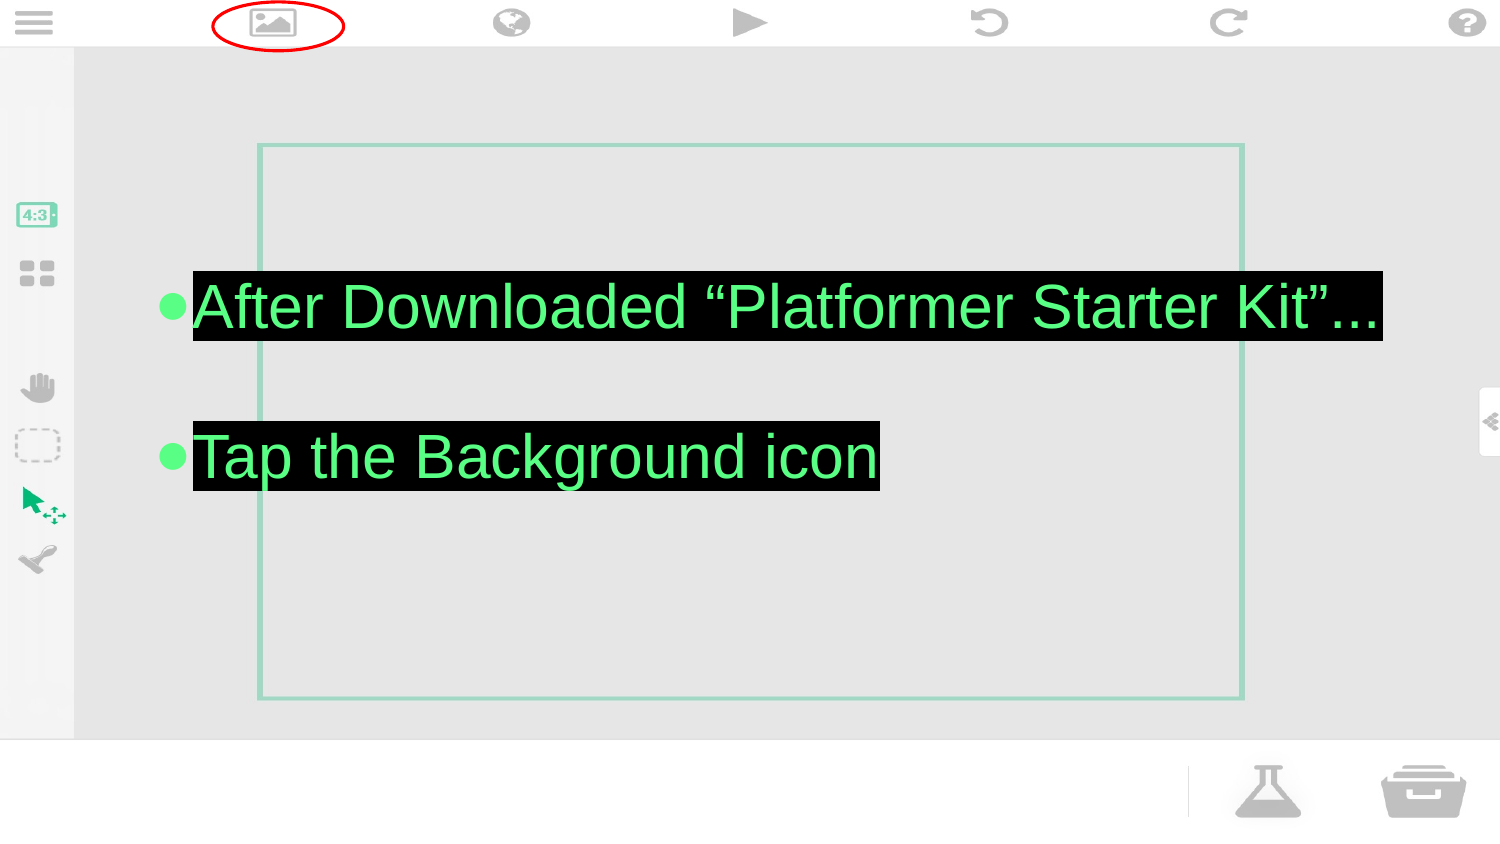

# After Downloaded “Platformer Starter Kit”...

Tap the Background icon